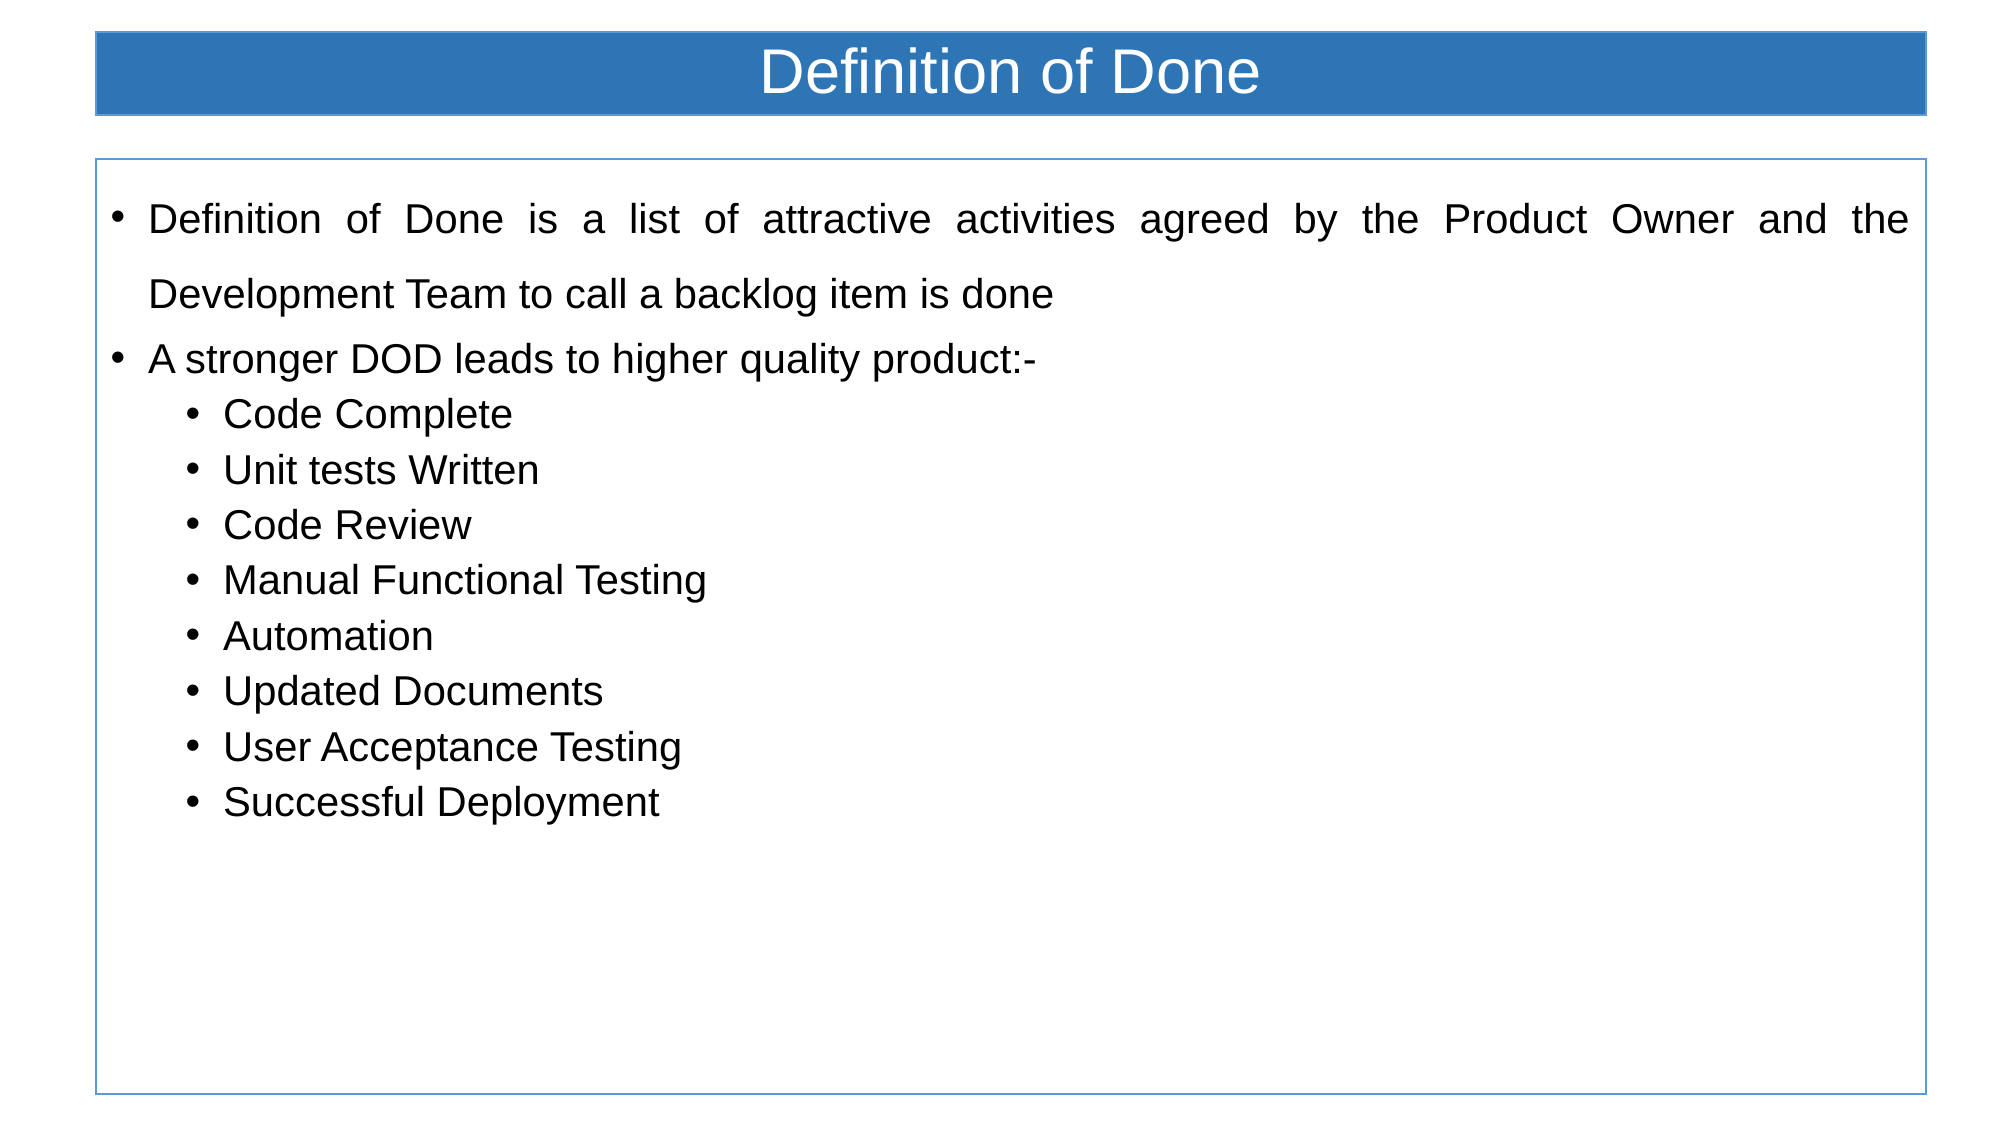

# Definition of Done
Definition of Done is a list of attractive activities agreed by the Product Owner and the Development Team to call a backlog item is done
A stronger DOD leads to higher quality product:-
Code Complete
Unit tests Written
Code Review
Manual Functional Testing
Automation
Updated Documents
User Acceptance Testing
Successful Deployment